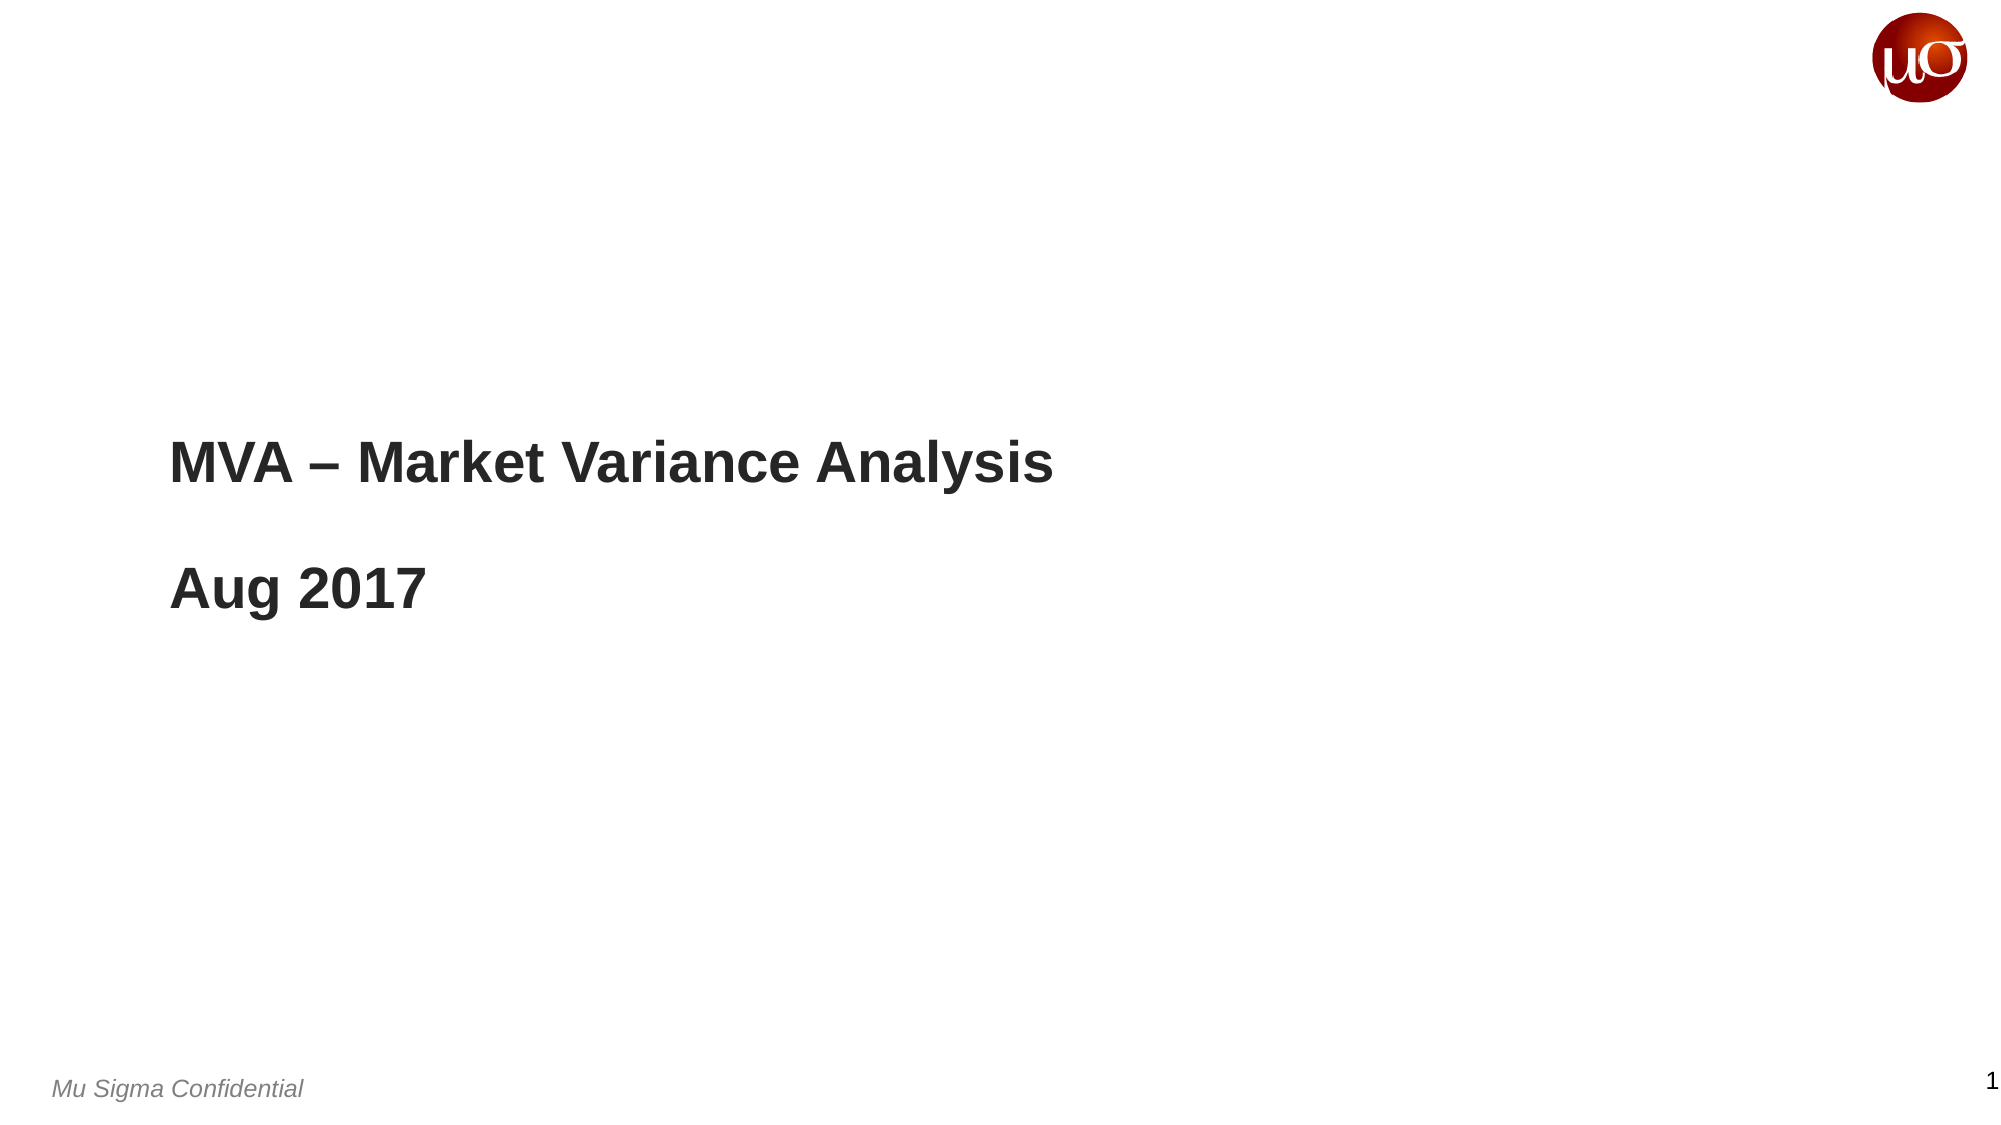

MVA – Market Variance Analysis
Aug 2017